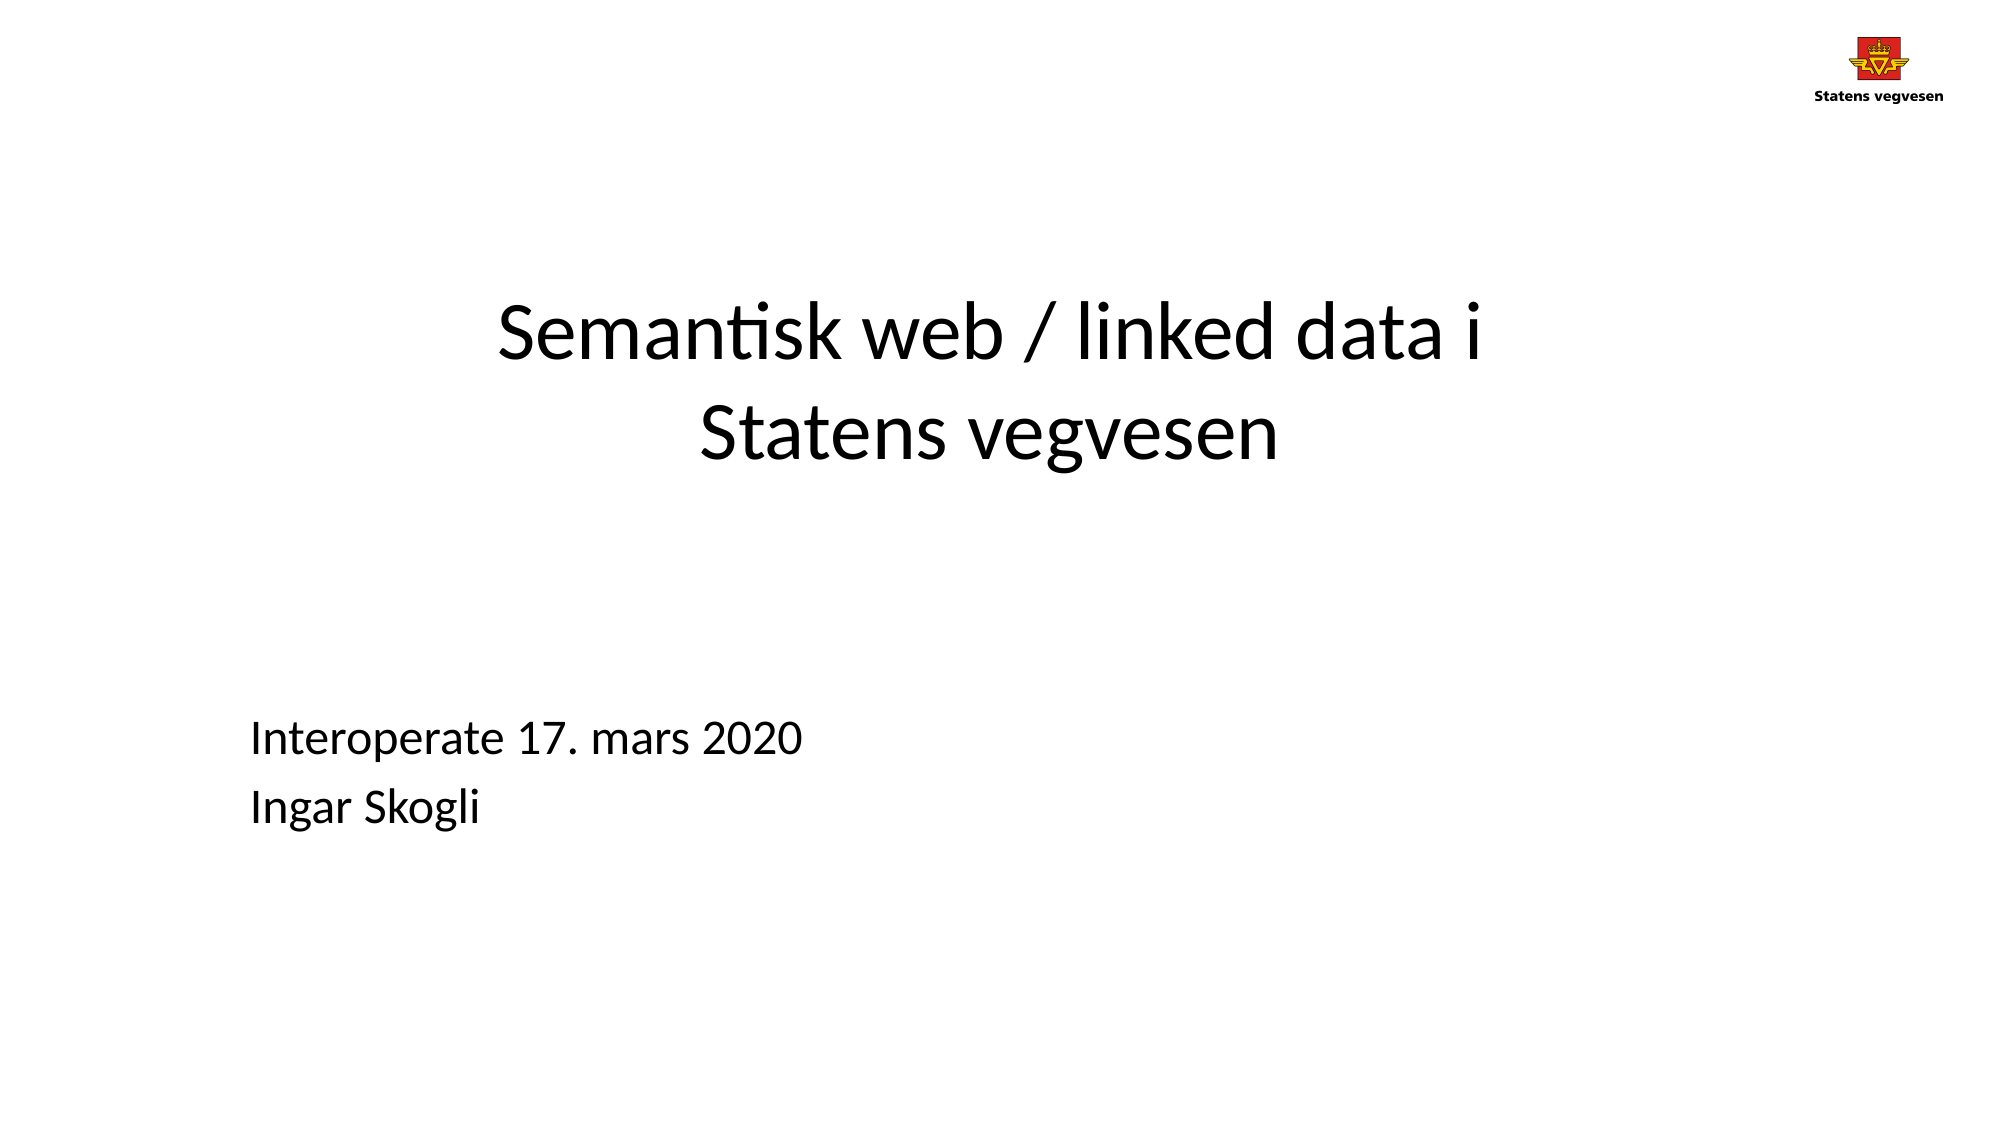

# Semantisk web / linked data i Statens vegvesen
Interoperate 17. mars 2020
Ingar Skogli